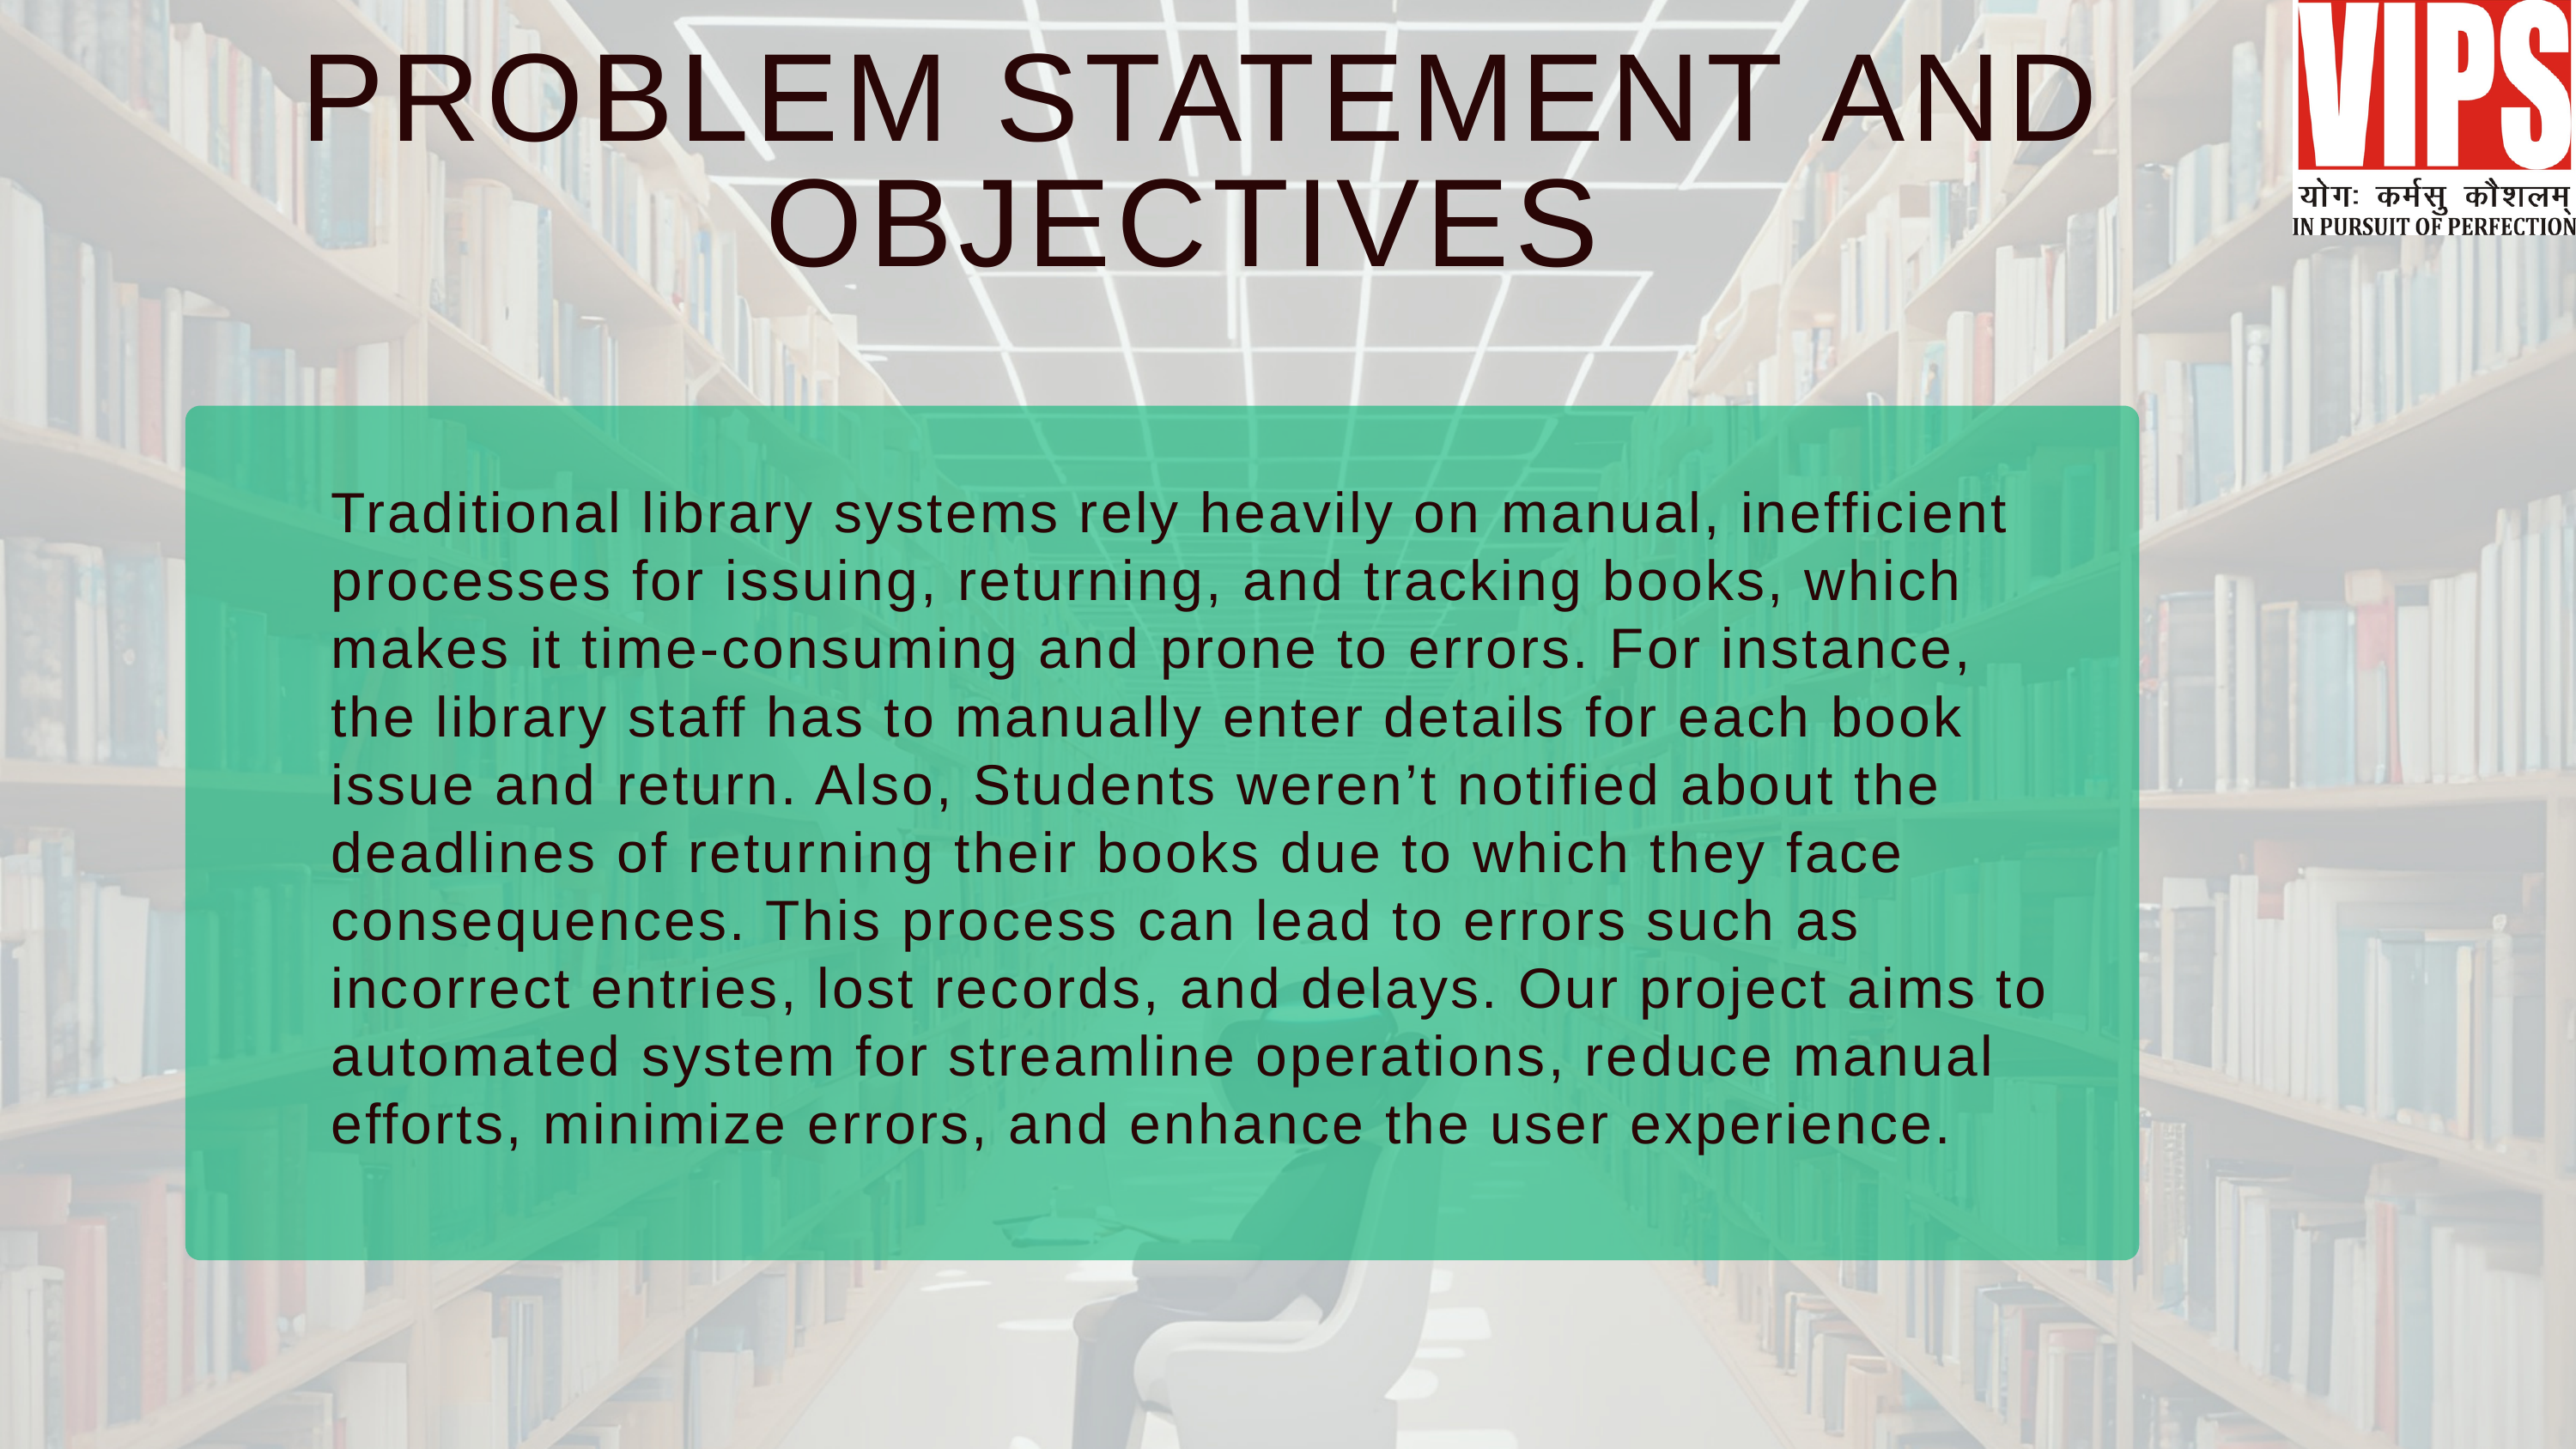

PROBLEM STATEMENT AND OBJECTIVES

Traditional library systems rely heavily on manual, inefficient processes for issuing, returning, and tracking books, which makes it time-consuming and prone to errors. For instance, the library staff has to manually enter details for each book issue and return. Also, Students weren’t notified about the deadlines of returning their books due to which they face consequences. This process can lead to errors such as incorrect entries, lost records, and delays. Our project aims to automated system for streamline operations, reduce manual efforts, minimize errors, and enhance the user experience.